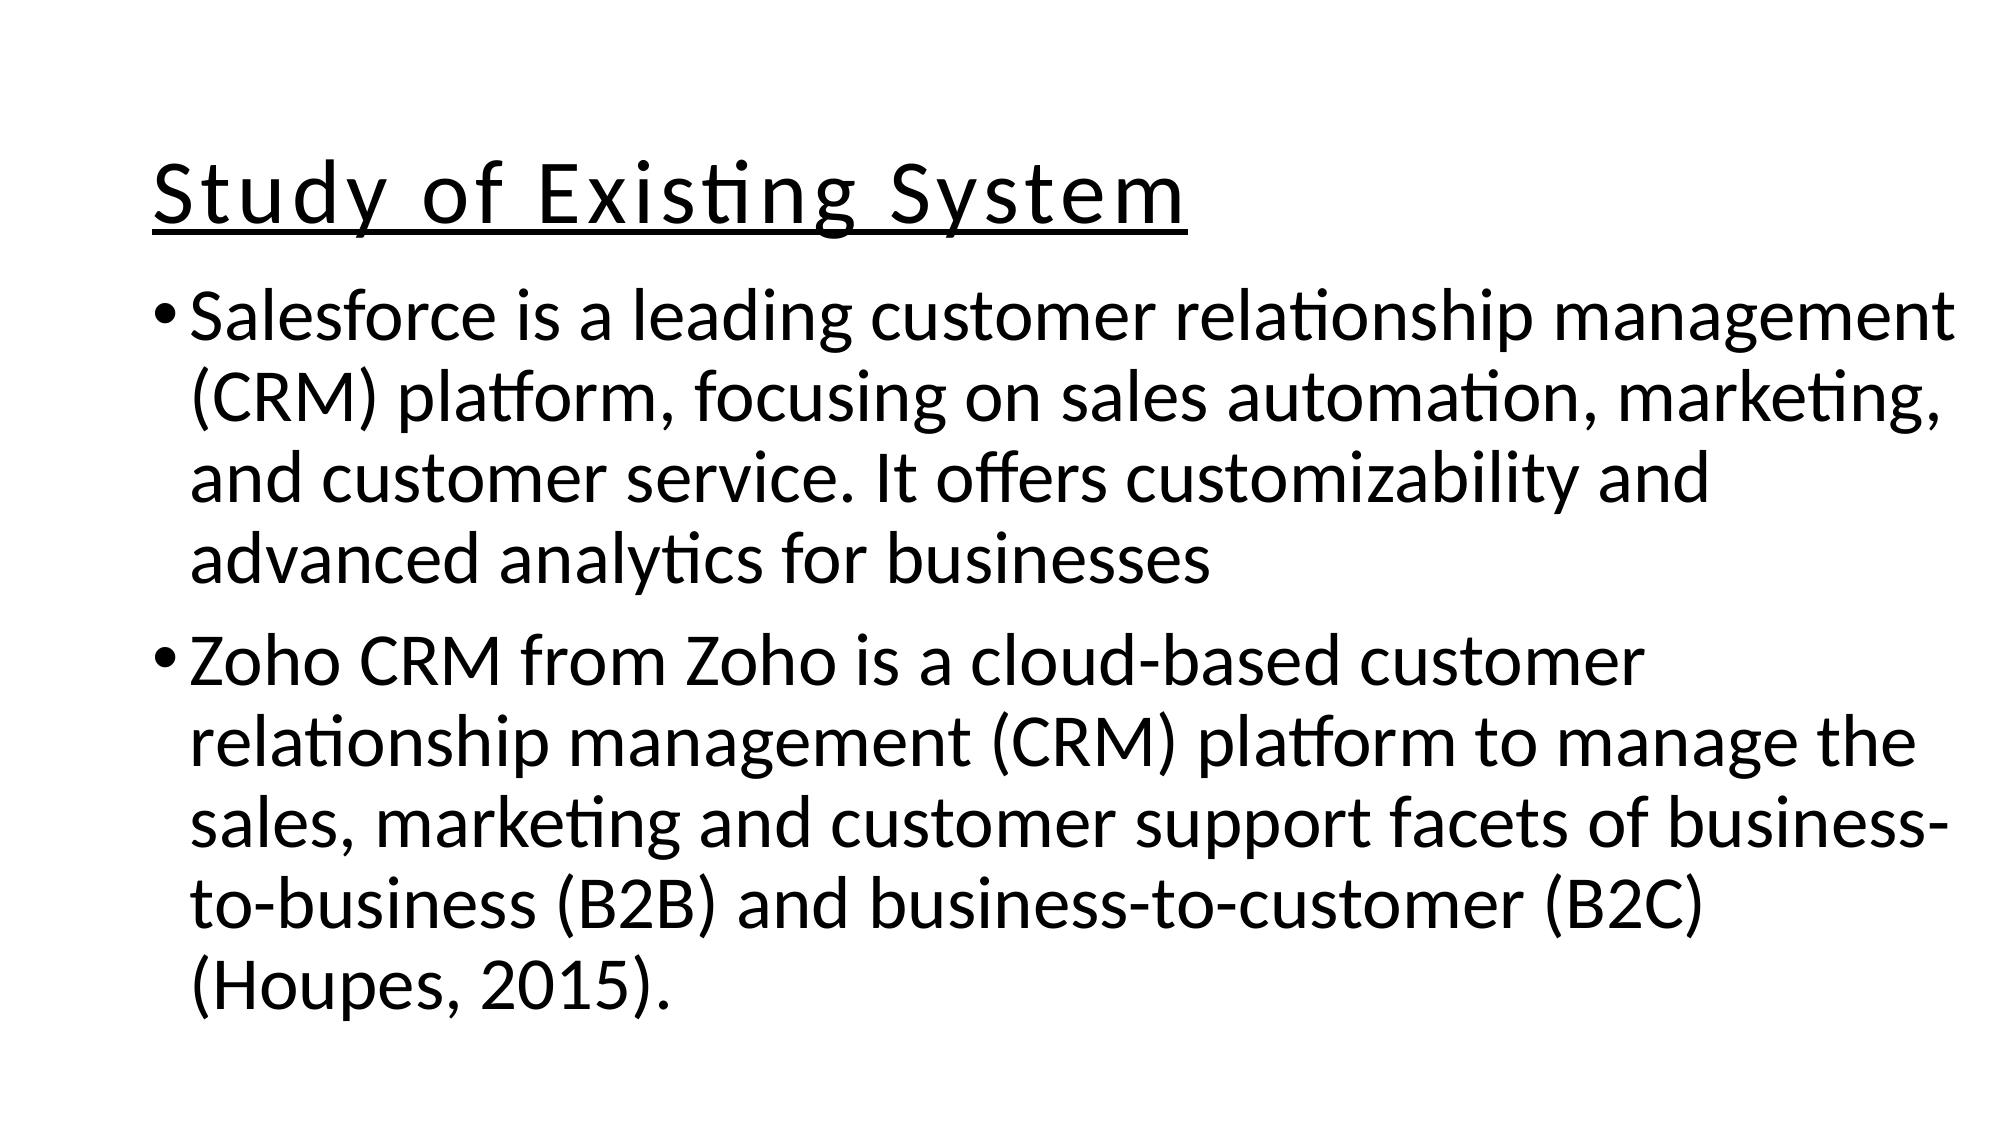

# Study of Existing System
Salesforce is a leading customer relationship management (CRM) platform, focusing on sales automation, marketing, and customer service. It offers customizability and advanced analytics for businesses
Zoho CRM from Zoho is a cloud-based customer relationship management (CRM) platform to manage the sales, marketing and customer support facets of business-to-business (B2B) and business-to-customer (B2C) (Houpes, 2015).